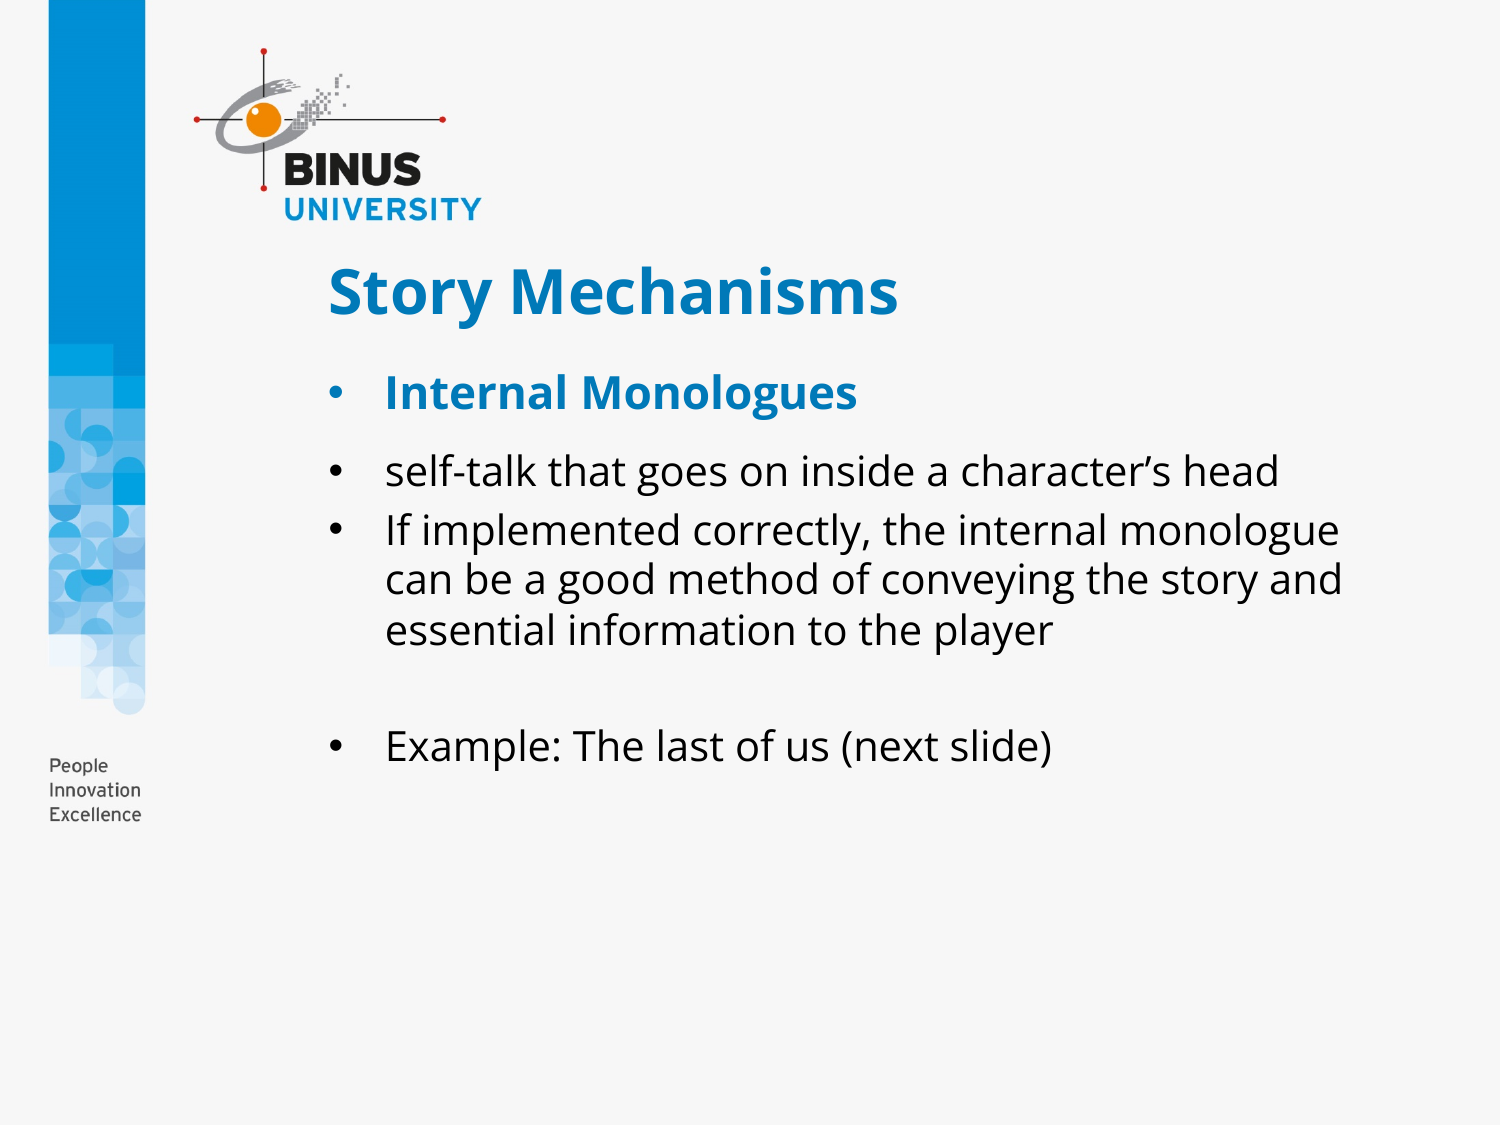

# Story Mechanisms
Internal Monologues
self-talk that goes on inside a character’s head
If implemented correctly, the internal monologue can be a good method of conveying the story and essential information to the player

Example: The last of us (next slide)